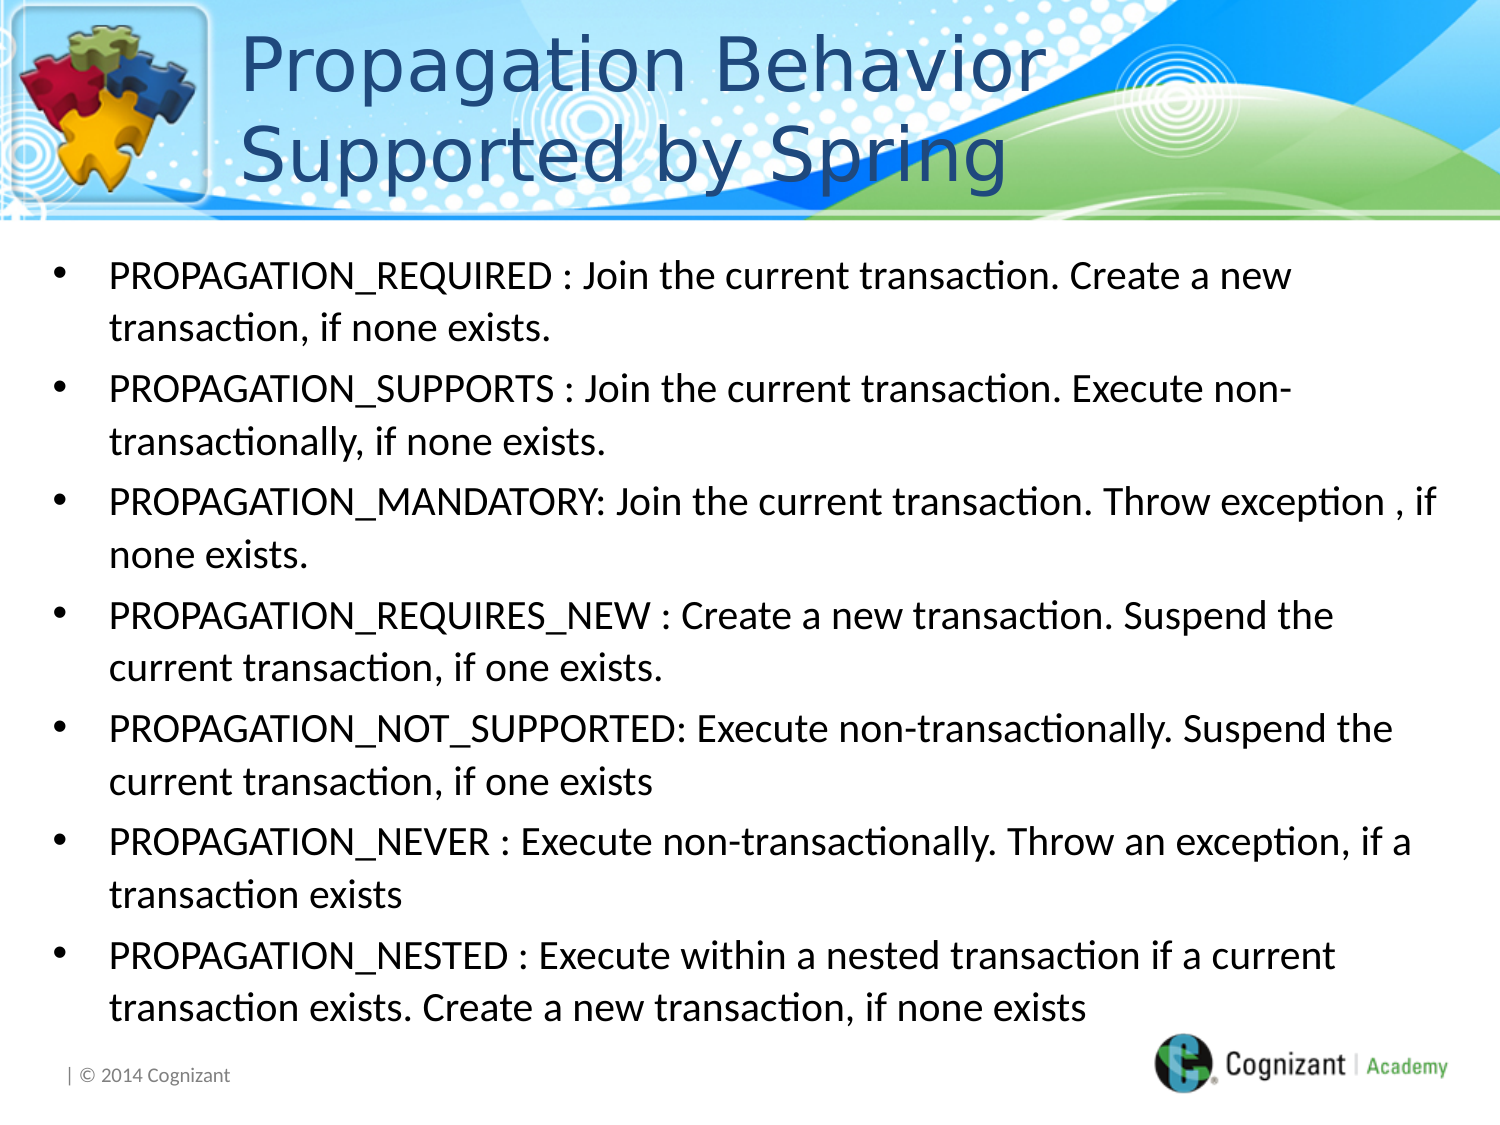

# Propagation Behavior Supported by Spring
PROPAGATION_REQUIRED : Join the current transaction. Create a new transaction, if none exists.
PROPAGATION_SUPPORTS : Join the current transaction. Execute non-transactionally, if none exists.
PROPAGATION_MANDATORY: Join the current transaction. Throw exception , if none exists.
PROPAGATION_REQUIRES_NEW : Create a new transaction. Suspend the current transaction, if one exists.
PROPAGATION_NOT_SUPPORTED: Execute non-transactionally. Suspend the current transaction, if one exists
PROPAGATION_NEVER : Execute non-transactionally. Throw an exception, if a transaction exists
PROPAGATION_NESTED : Execute within a nested transaction if a current transaction exists. Create a new transaction, if none exists